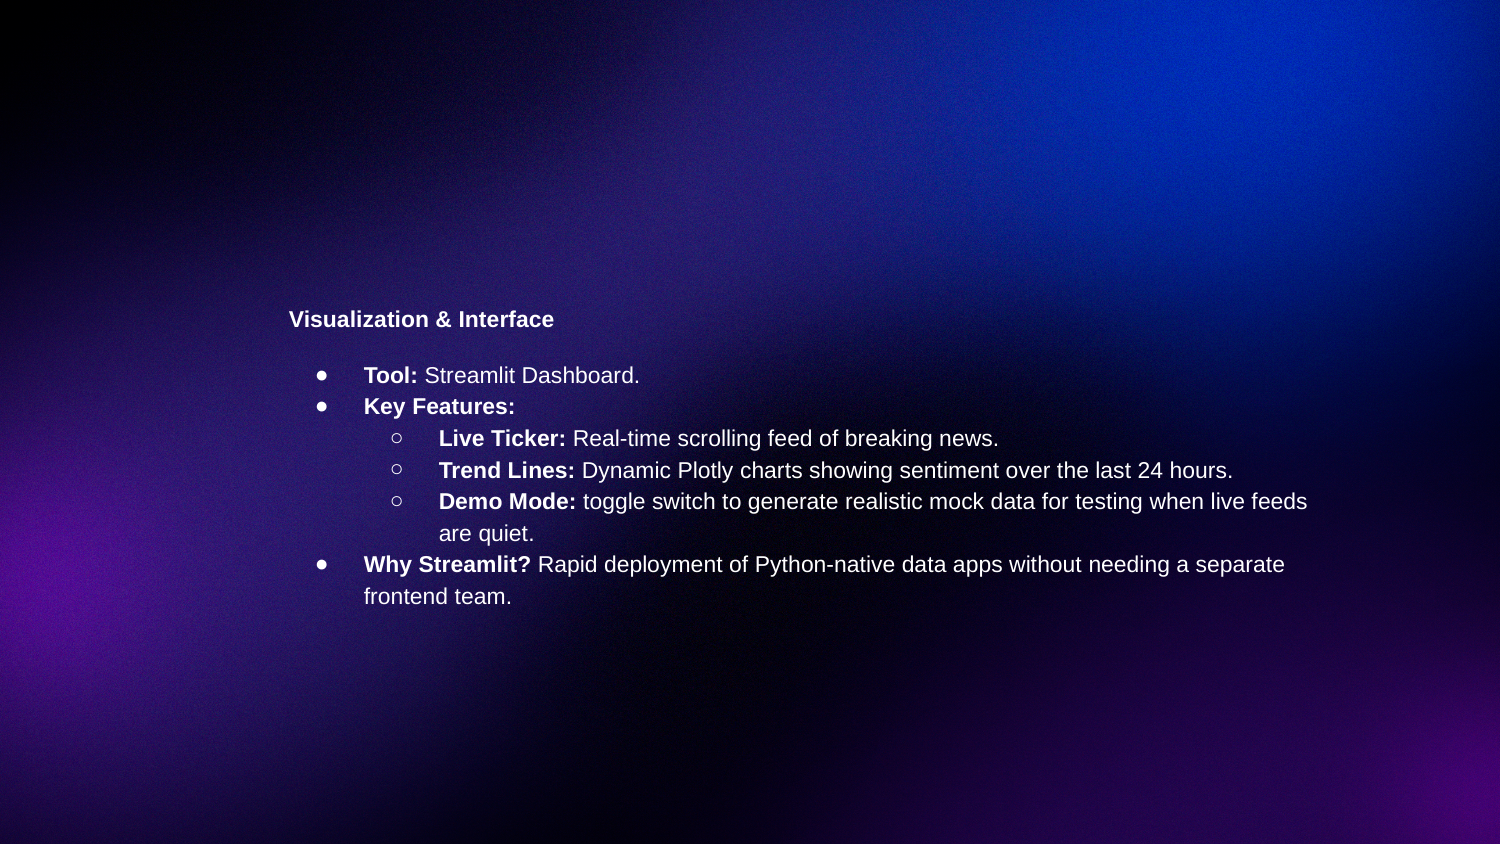

Visualization & Interface
Tool: Streamlit Dashboard.
Key Features:
Live Ticker: Real-time scrolling feed of breaking news.
Trend Lines: Dynamic Plotly charts showing sentiment over the last 24 hours.
Demo Mode: toggle switch to generate realistic mock data for testing when live feeds are quiet.
Why Streamlit? Rapid deployment of Python-native data apps without needing a separate frontend team.